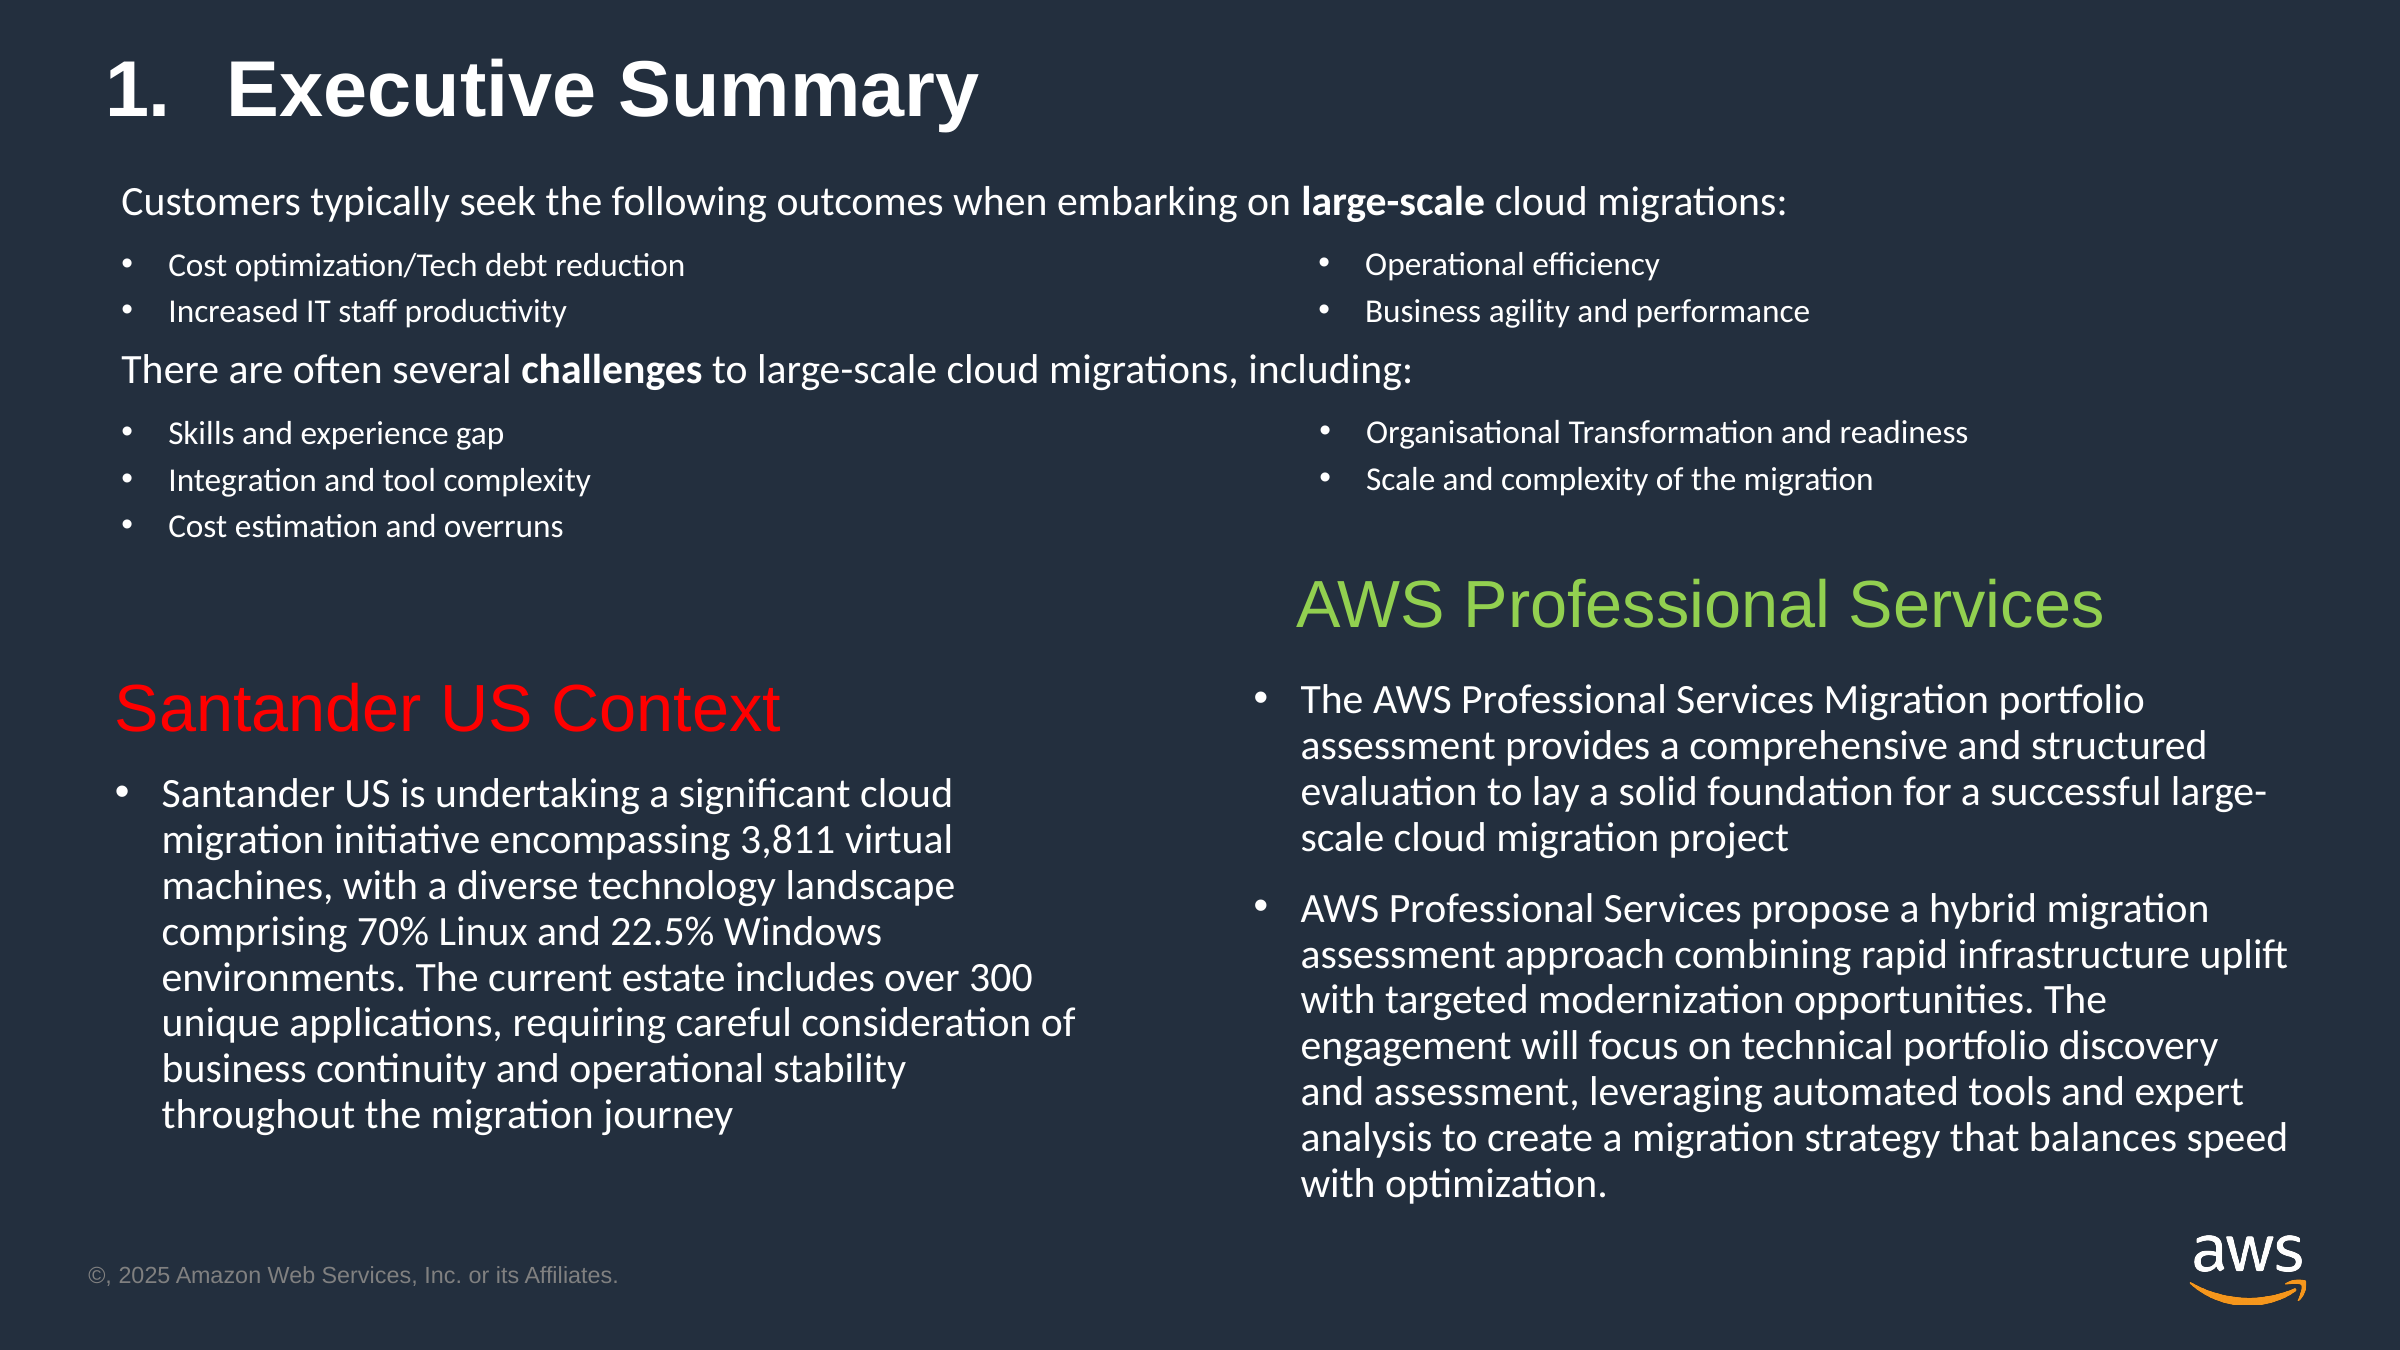

# Executive Summary
Customers typically seek the following outcomes when embarking on large-scale cloud migrations:
Cost optimization/Tech debt reduction
Increased IT staff productivity
There are often several challenges to large-scale cloud migrations, including:
Skills and experience gap
Integration and tool complexity
Cost estimation and overruns

Operational efficiency
Business agility and performance
Organisational Transformation and readiness
Scale and complexity of the migration
AWS Professional Services

Santander US Context
Santander US is undertaking a significant cloud migration initiative encompassing 3,811 virtual machines, with a diverse technology landscape comprising 70% Linux and 22.5% Windows environments. The current estate includes over 300 unique applications, requiring careful consideration of business continuity and operational stability throughout the migration journey
The AWS Professional Services Migration portfolio assessment provides a comprehensive and structured evaluation to lay a solid foundation for a successful large-scale cloud migration project
AWS Professional Services propose a hybrid migration assessment approach combining rapid infrastructure uplift with targeted modernization opportunities. The engagement will focus on technical portfolio discovery and assessment, leveraging automated tools and expert analysis to create a migration strategy that balances speed with optimization.